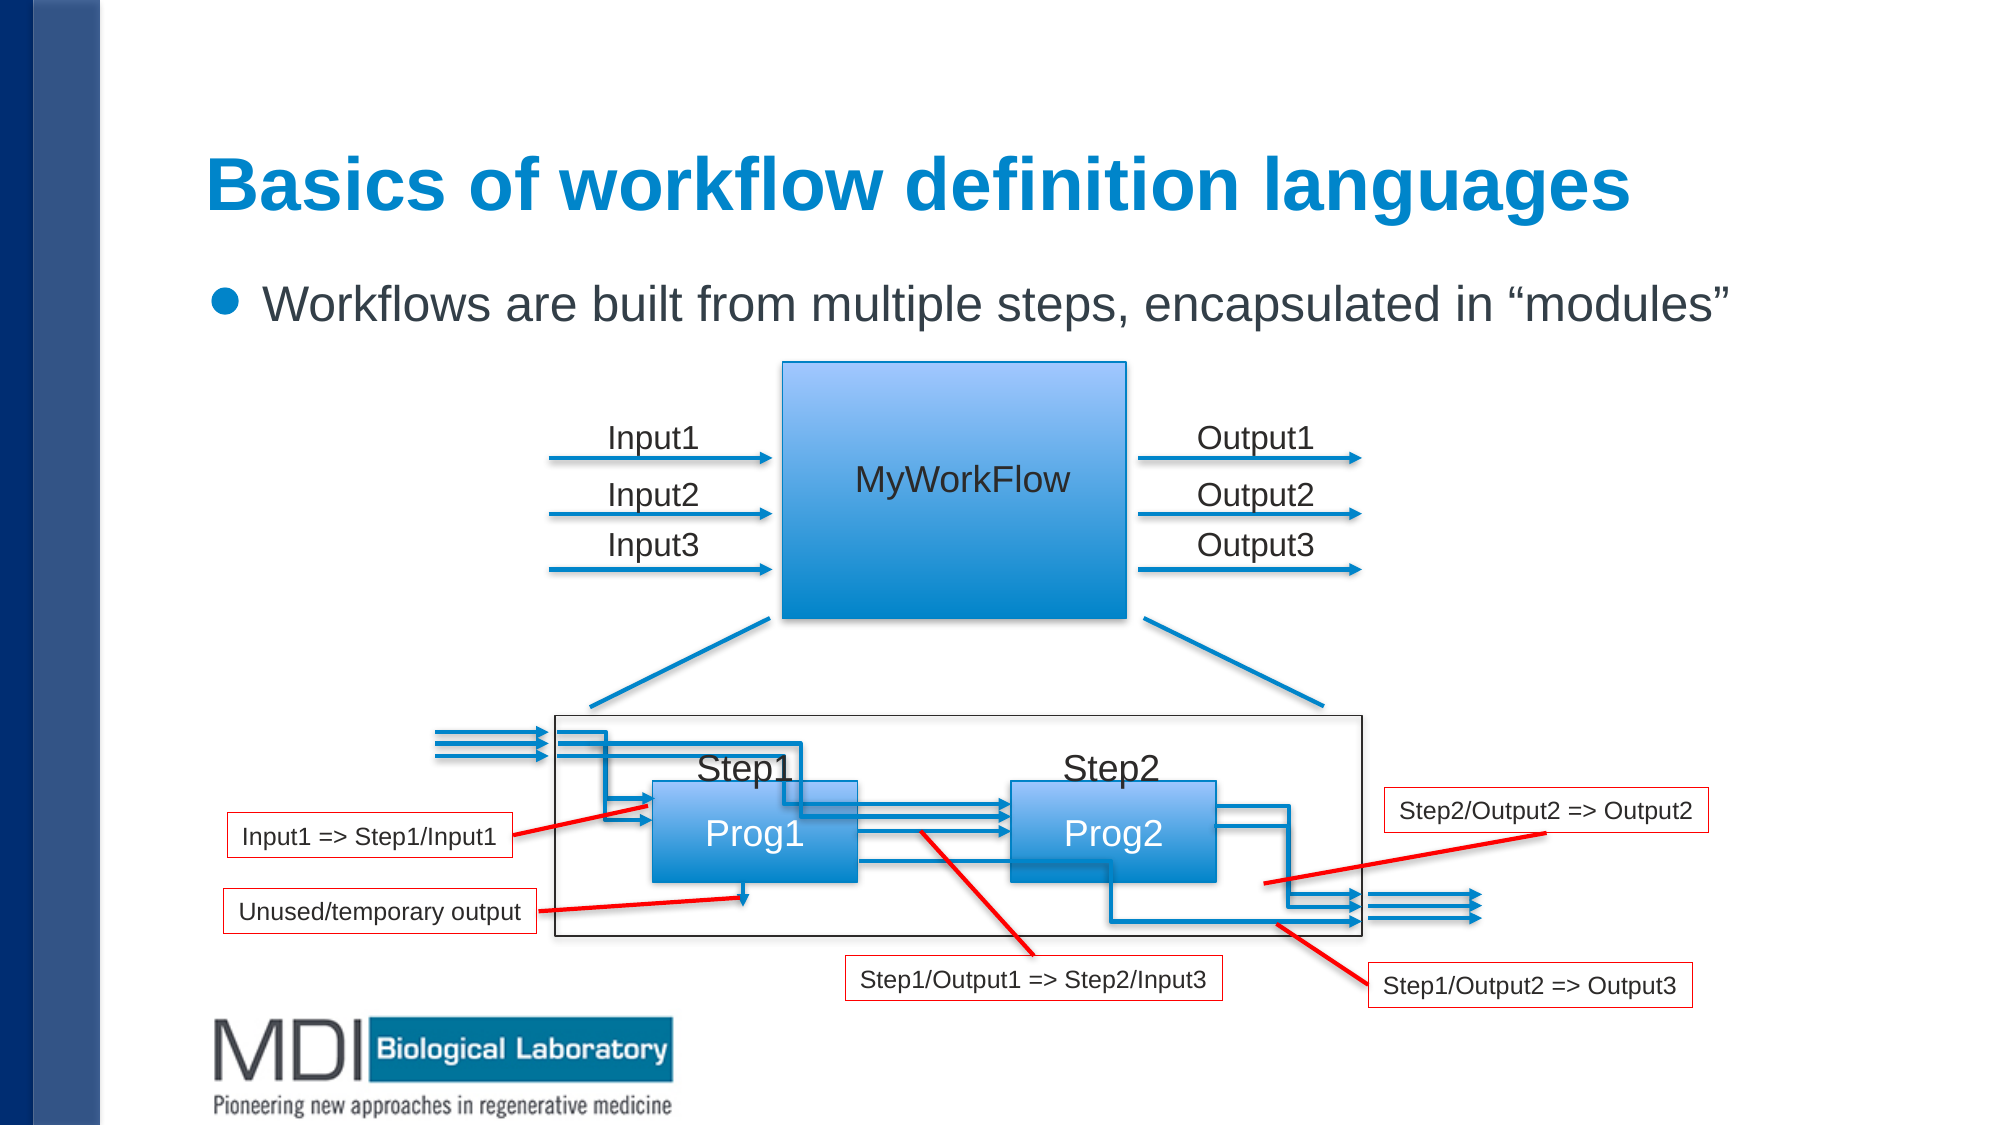

# Basics of workflow definition languages
Workflows are built from multiple steps, encapsulated in “modules”

MyWorkFlow
Output1
Output2
Output3
Input1
Input2
Input3

Step1
Step2
Prog1
Prog2
Step2/Output2 => Output2
Input1 => Step1/Input1
Unused/temporary output
Step1/Output1 => Step2/Input3
Step1/Output2 => Output3